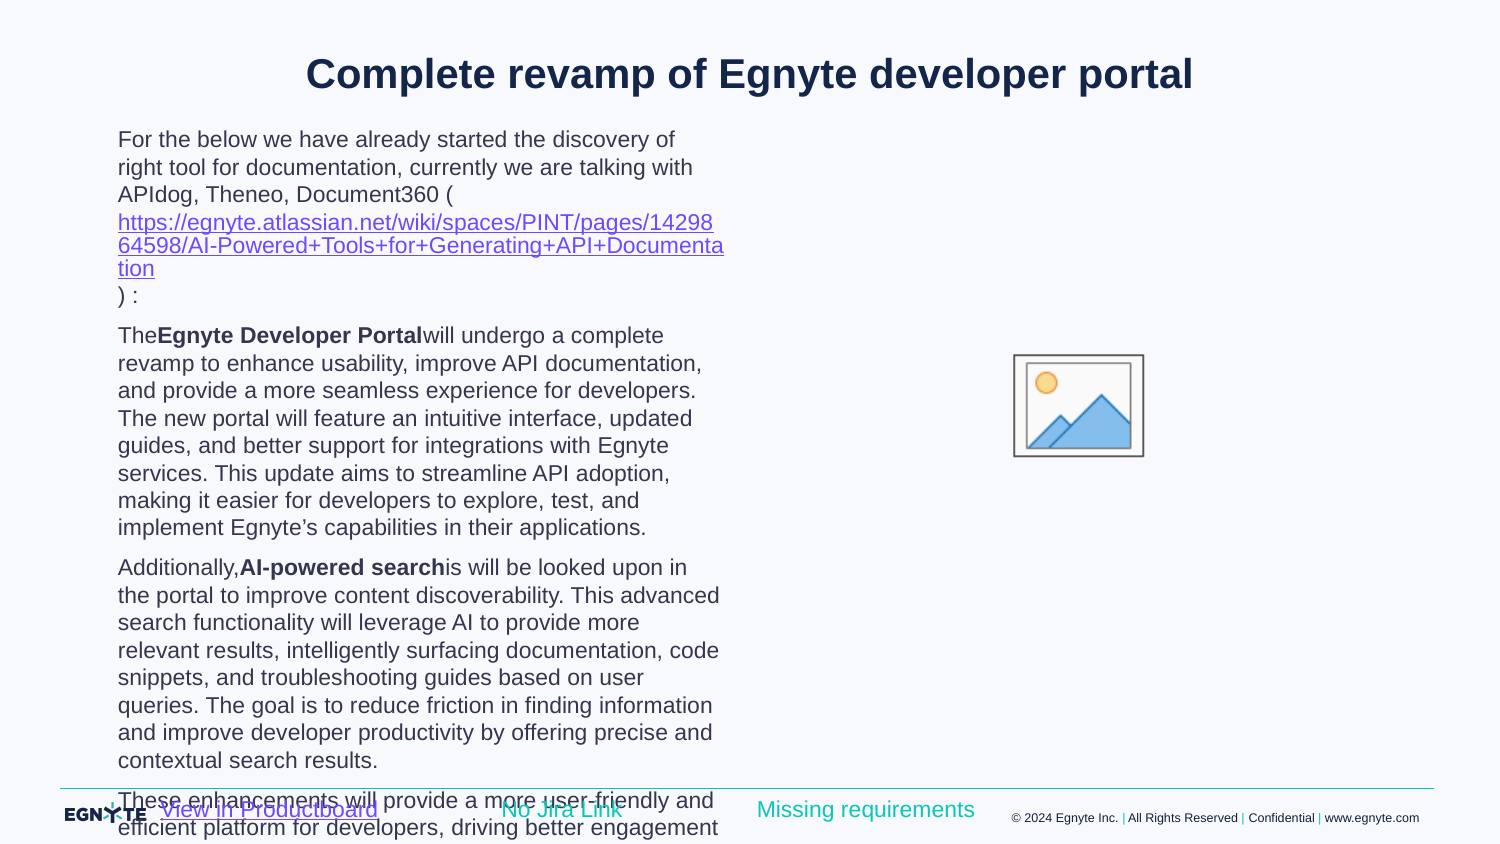

# Complete revamp of Egnyte developer portal
For the below we have already started the discovery of right tool for documentation, currently we are talking with APIdog, Theneo, Document360 (https://egnyte.atlassian.net/wiki/spaces/PINT/pages/1429864598/AI-Powered+Tools+for+Generating+API+Documentation) :
TheEgnyte Developer Portalwill undergo a complete revamp to enhance usability, improve API documentation, and provide a more seamless experience for developers. The new portal will feature an intuitive interface, updated guides, and better support for integrations with Egnyte services. This update aims to streamline API adoption, making it easier for developers to explore, test, and implement Egnyte’s capabilities in their applications.
Additionally,AI-powered searchis will be looked upon in the portal to improve content discoverability. This advanced search functionality will leverage AI to provide more relevant results, intelligently surfacing documentation, code snippets, and troubleshooting guides based on user queries. The goal is to reduce friction in finding information and improve developer productivity by offering precise and contextual search results.
These enhancements will provide a more user-friendly and efficient platform for developers, driving better engagement and faster integration with Egnyte’s ecosystem.

Missing requirements
No Jira Link
View in Productboard